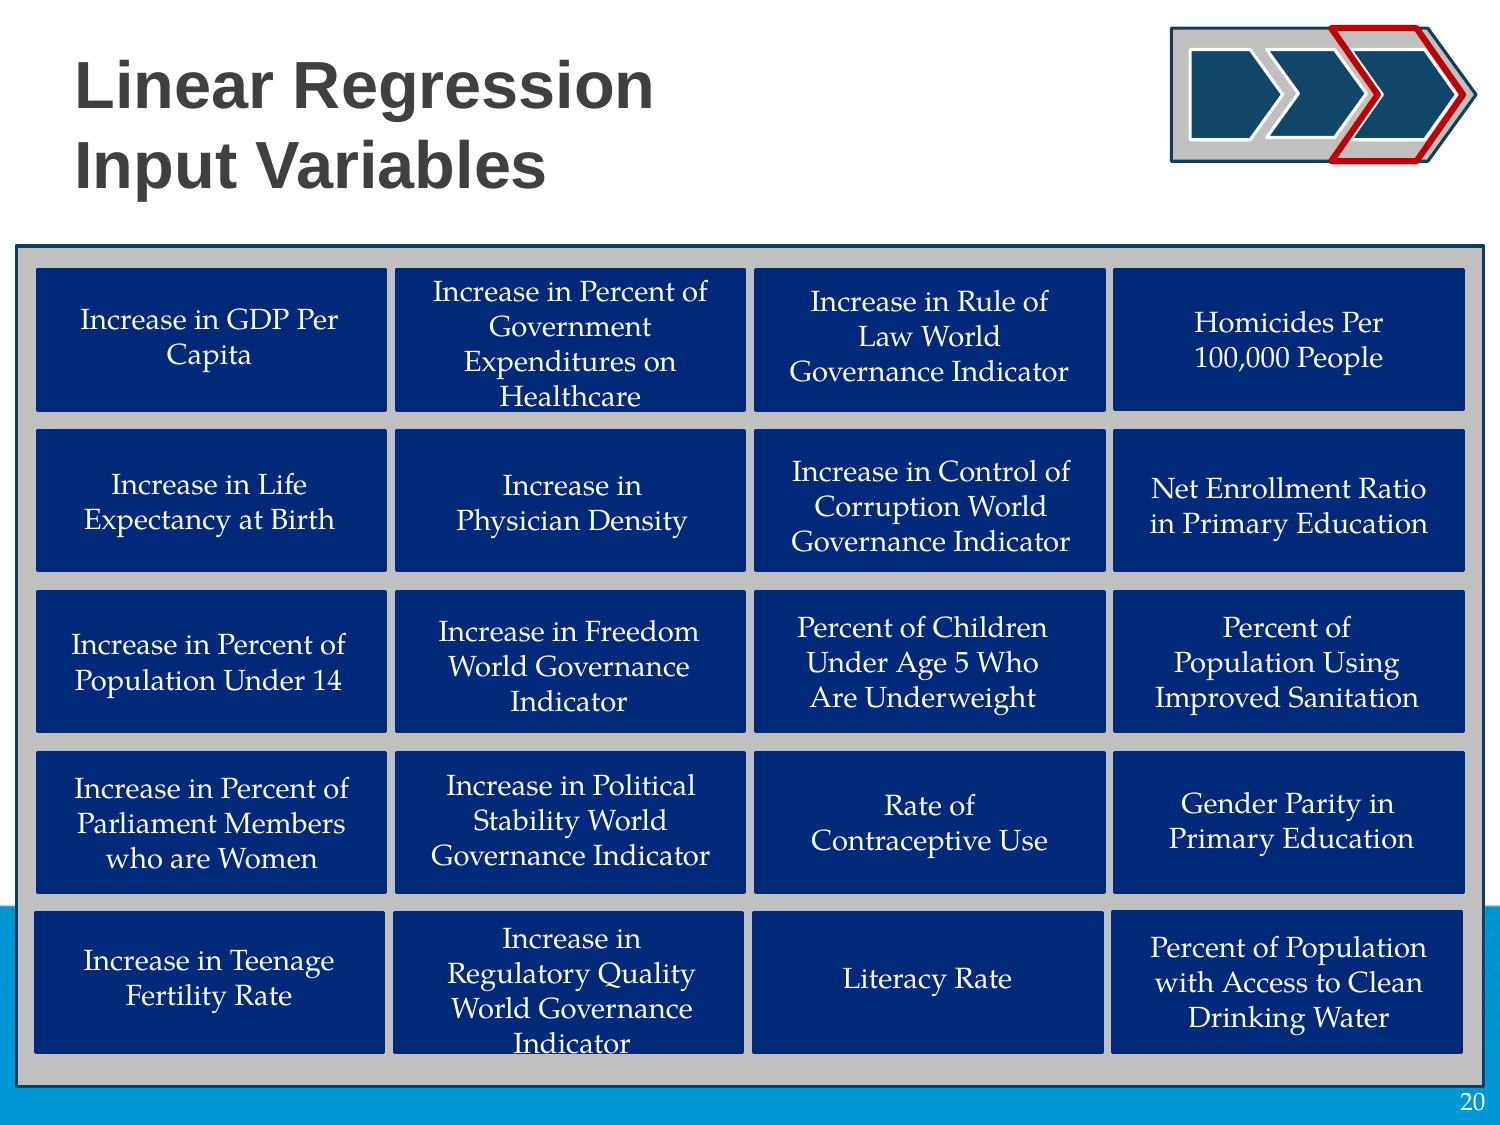

# Linear Regression Input Variables
Increase in Percent of Government Expenditures on Healthcare

Increase in Rule of Law World Governance Indicator
Increase in GDP Per Capita
Homicides Per 100,000 People

Increase in Control of Corruption World Governance Indicator
Increase in Life Expectancy at Birth
Increase in Physician Density
Net Enrollment Ratio in Primary Education

Percent of Children Under Age 5 Who Are Underweight
Percent of Population Using Improved Sanitation
Increase in Freedom World Governance Indicator
Increase in Percent of Population Under 14

Increase in Political Stability World Governance Indicator
Increase in Percent of Parliament Members who are Women
Gender Parity in  Primary Education
Rate of Contraceptive Use
Increase in Regulatory Quality World Governance Indicator

Percent of Population with Access to Clean Drinking Water
Increase in Teenage Fertility Rate
Literacy Rate
20